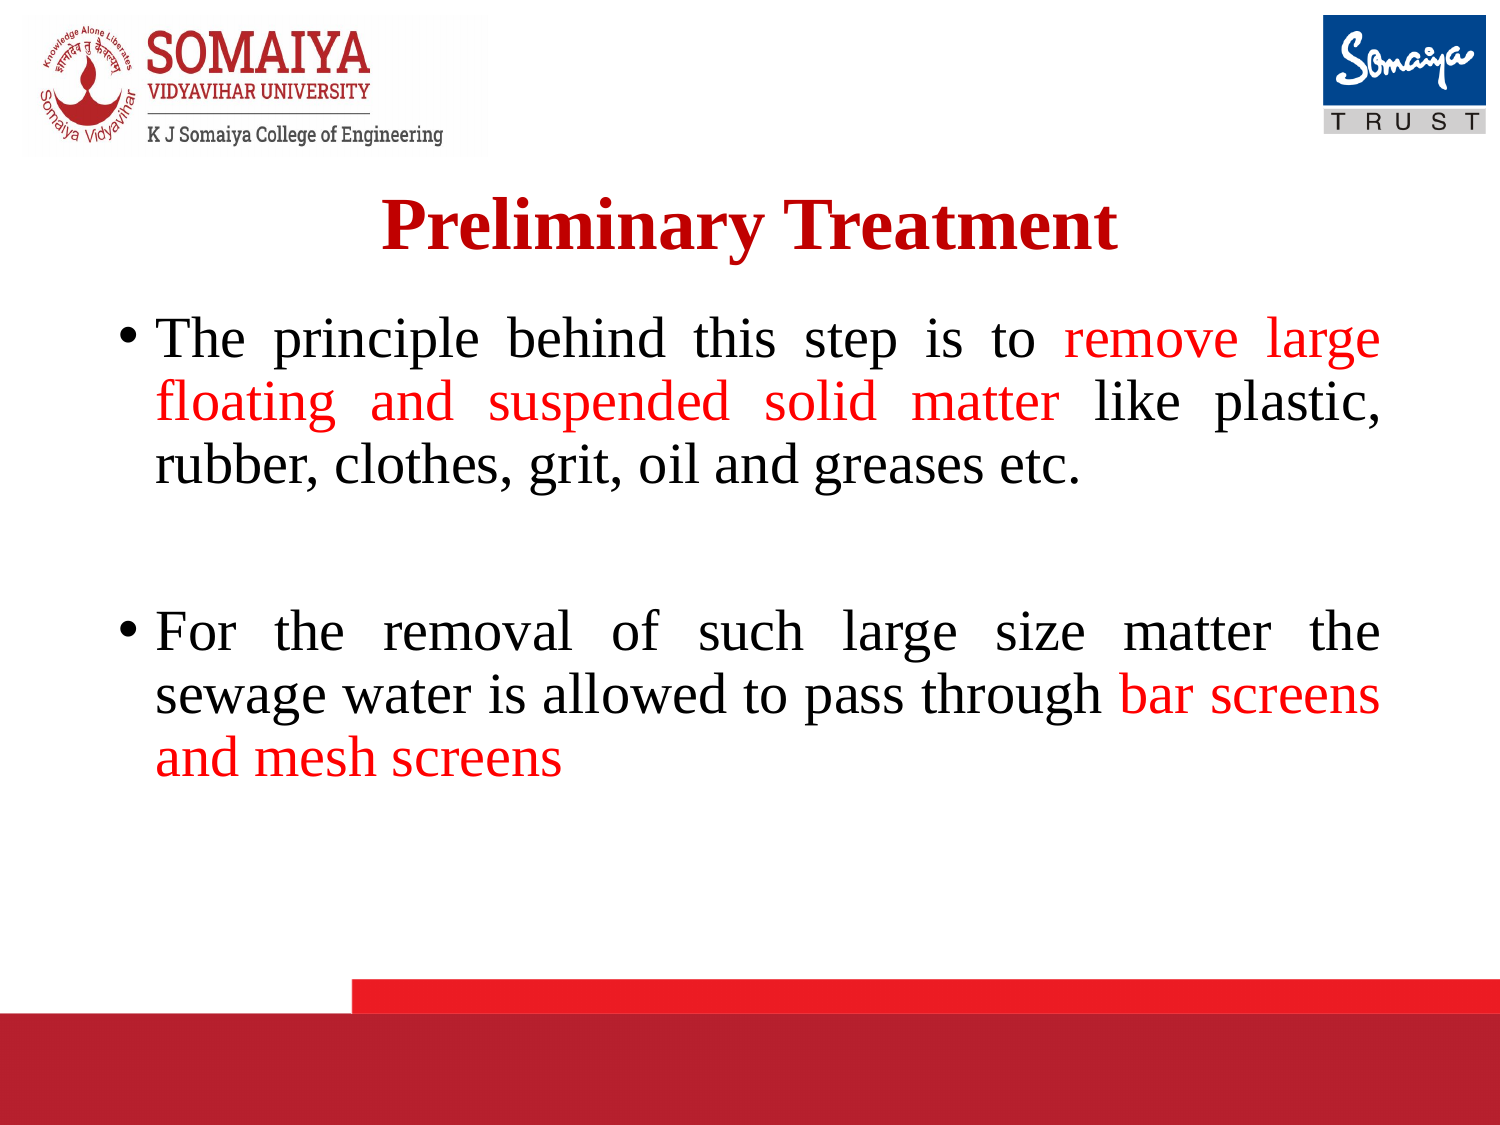

# Preliminary Treatment
The principle behind this step is to remove large floating and suspended solid matter like plastic, rubber, clothes, grit, oil and greases etc.

For the removal of such large size matter the sewage water is allowed to pass through bar screens and mesh screens